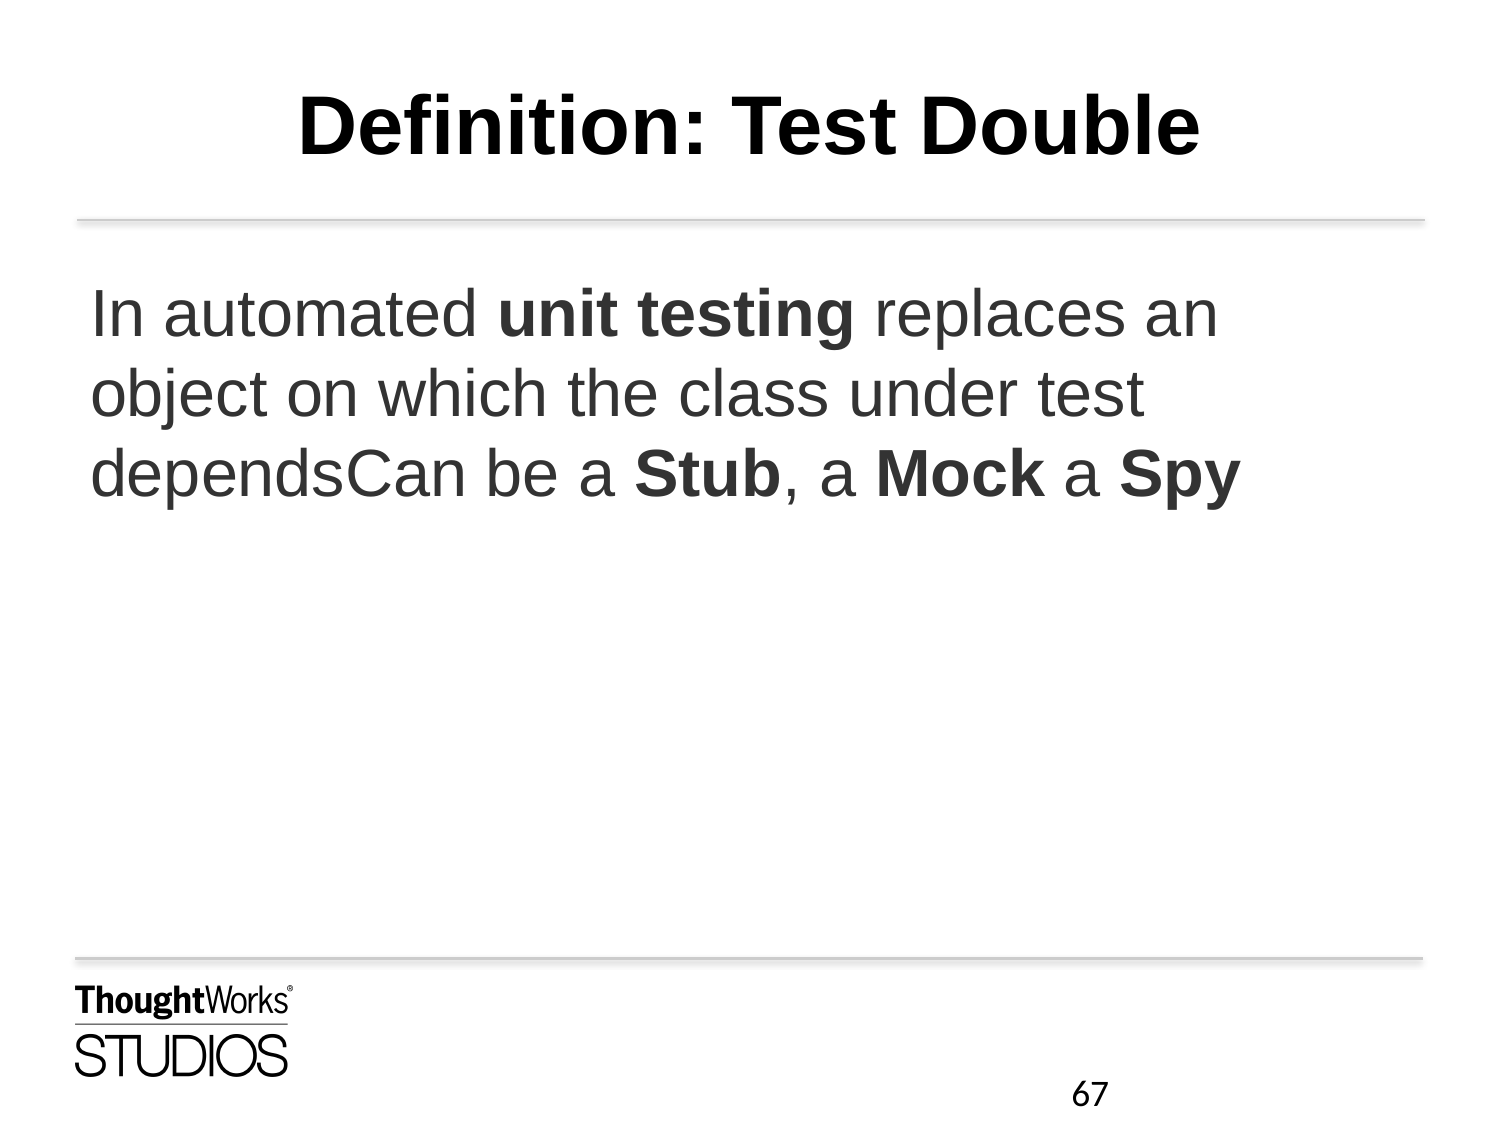

# Definition: Test Double
In automated unit testing replaces an  object on which the class under test  depends  Can be a Stub, a Mock a Spy
67